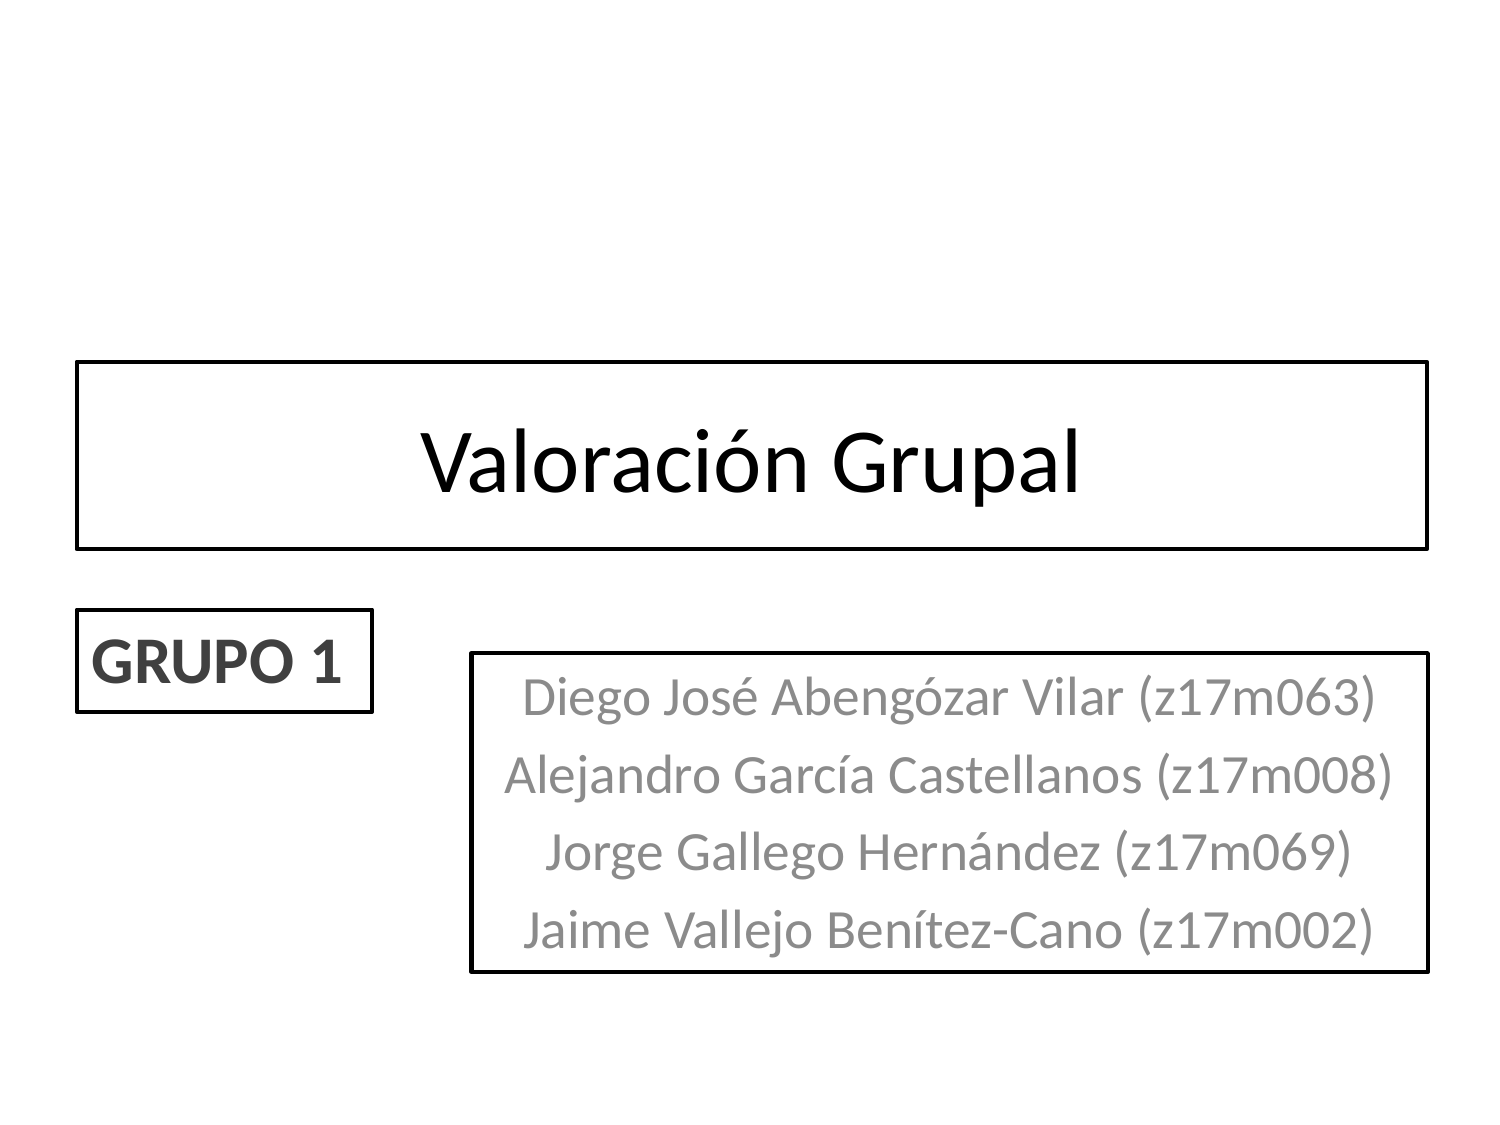

# Valoración Grupal
GRUPO 1
Diego José Abengózar Vilar (z17m063)
Alejandro García Castellanos (z17m008)
Jorge Gallego Hernández (z17m069)
Jaime Vallejo Benítez-Cano (z17m002)